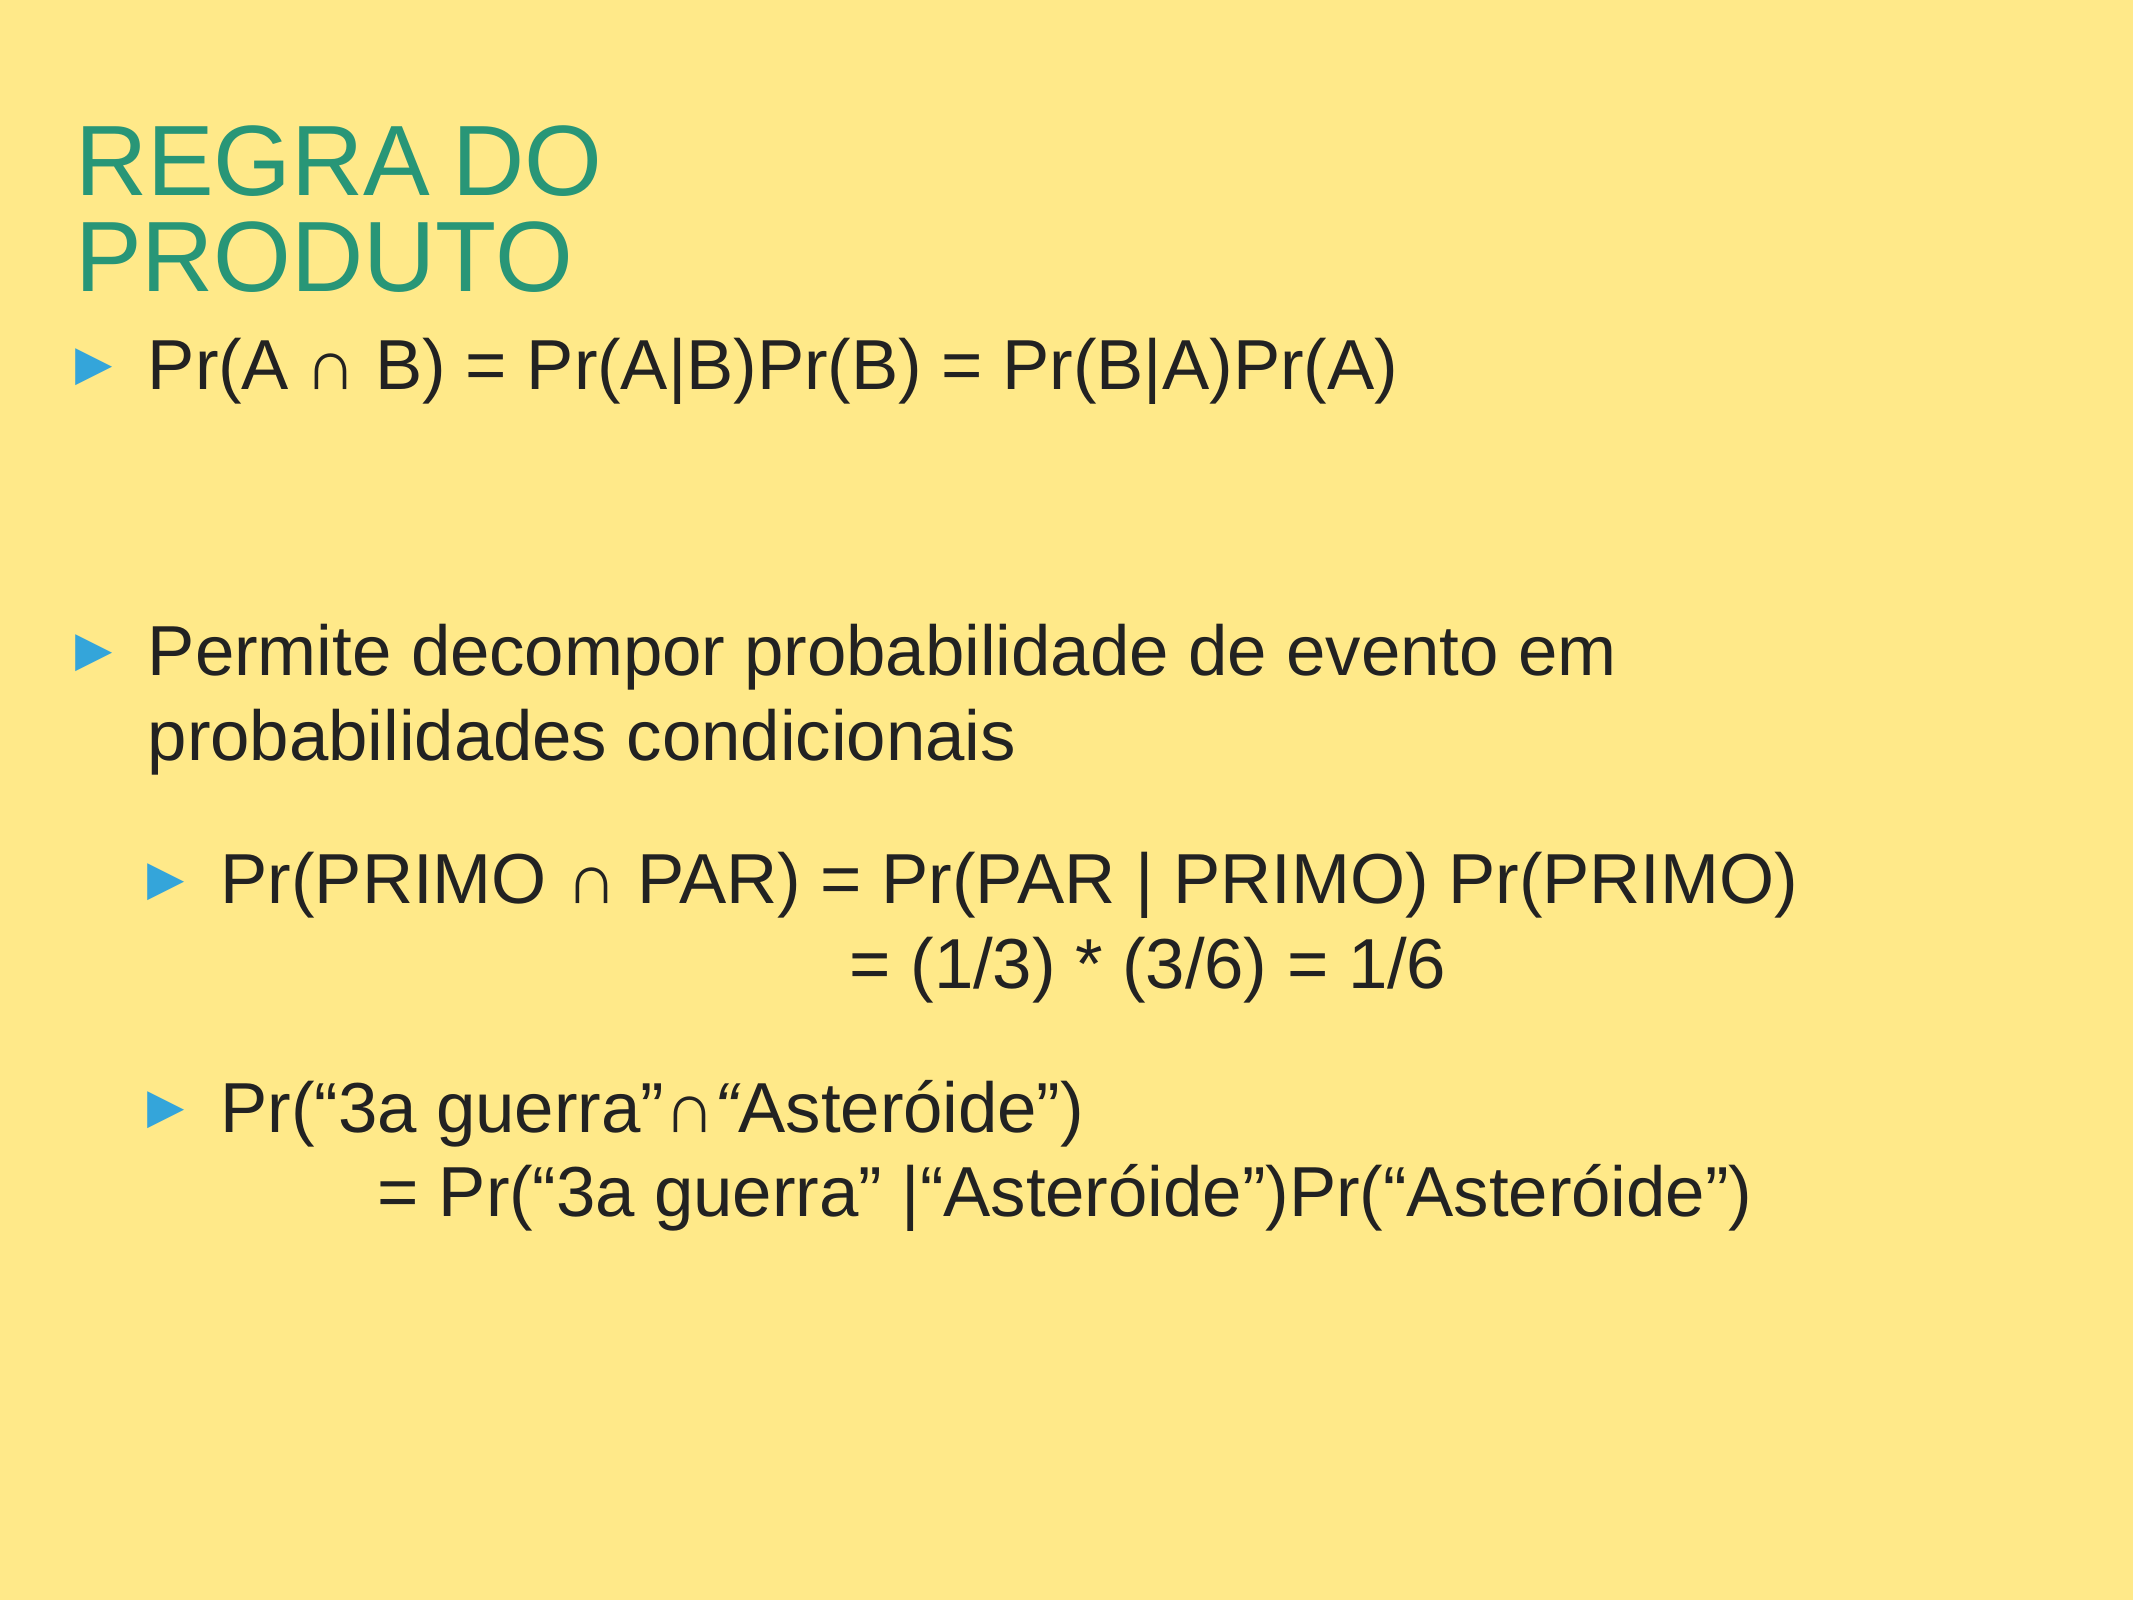

regra do produto
Pr(A ∩ B) = Pr(A|B)Pr(B) = Pr(B|A)Pr(A)

Permite decompor probabilidade de evento em probabilidades condicionais
Pr(PRIMO ∩ PAR) = Pr(PAR | PRIMO) Pr(PRIMO)
                                = (1/3) * (3/6) = 1/6
Pr(“3a guerra”∩“Asteróide”)
        = Pr(“3a guerra” |“Asteróide”)Pr(“Asteróide”)